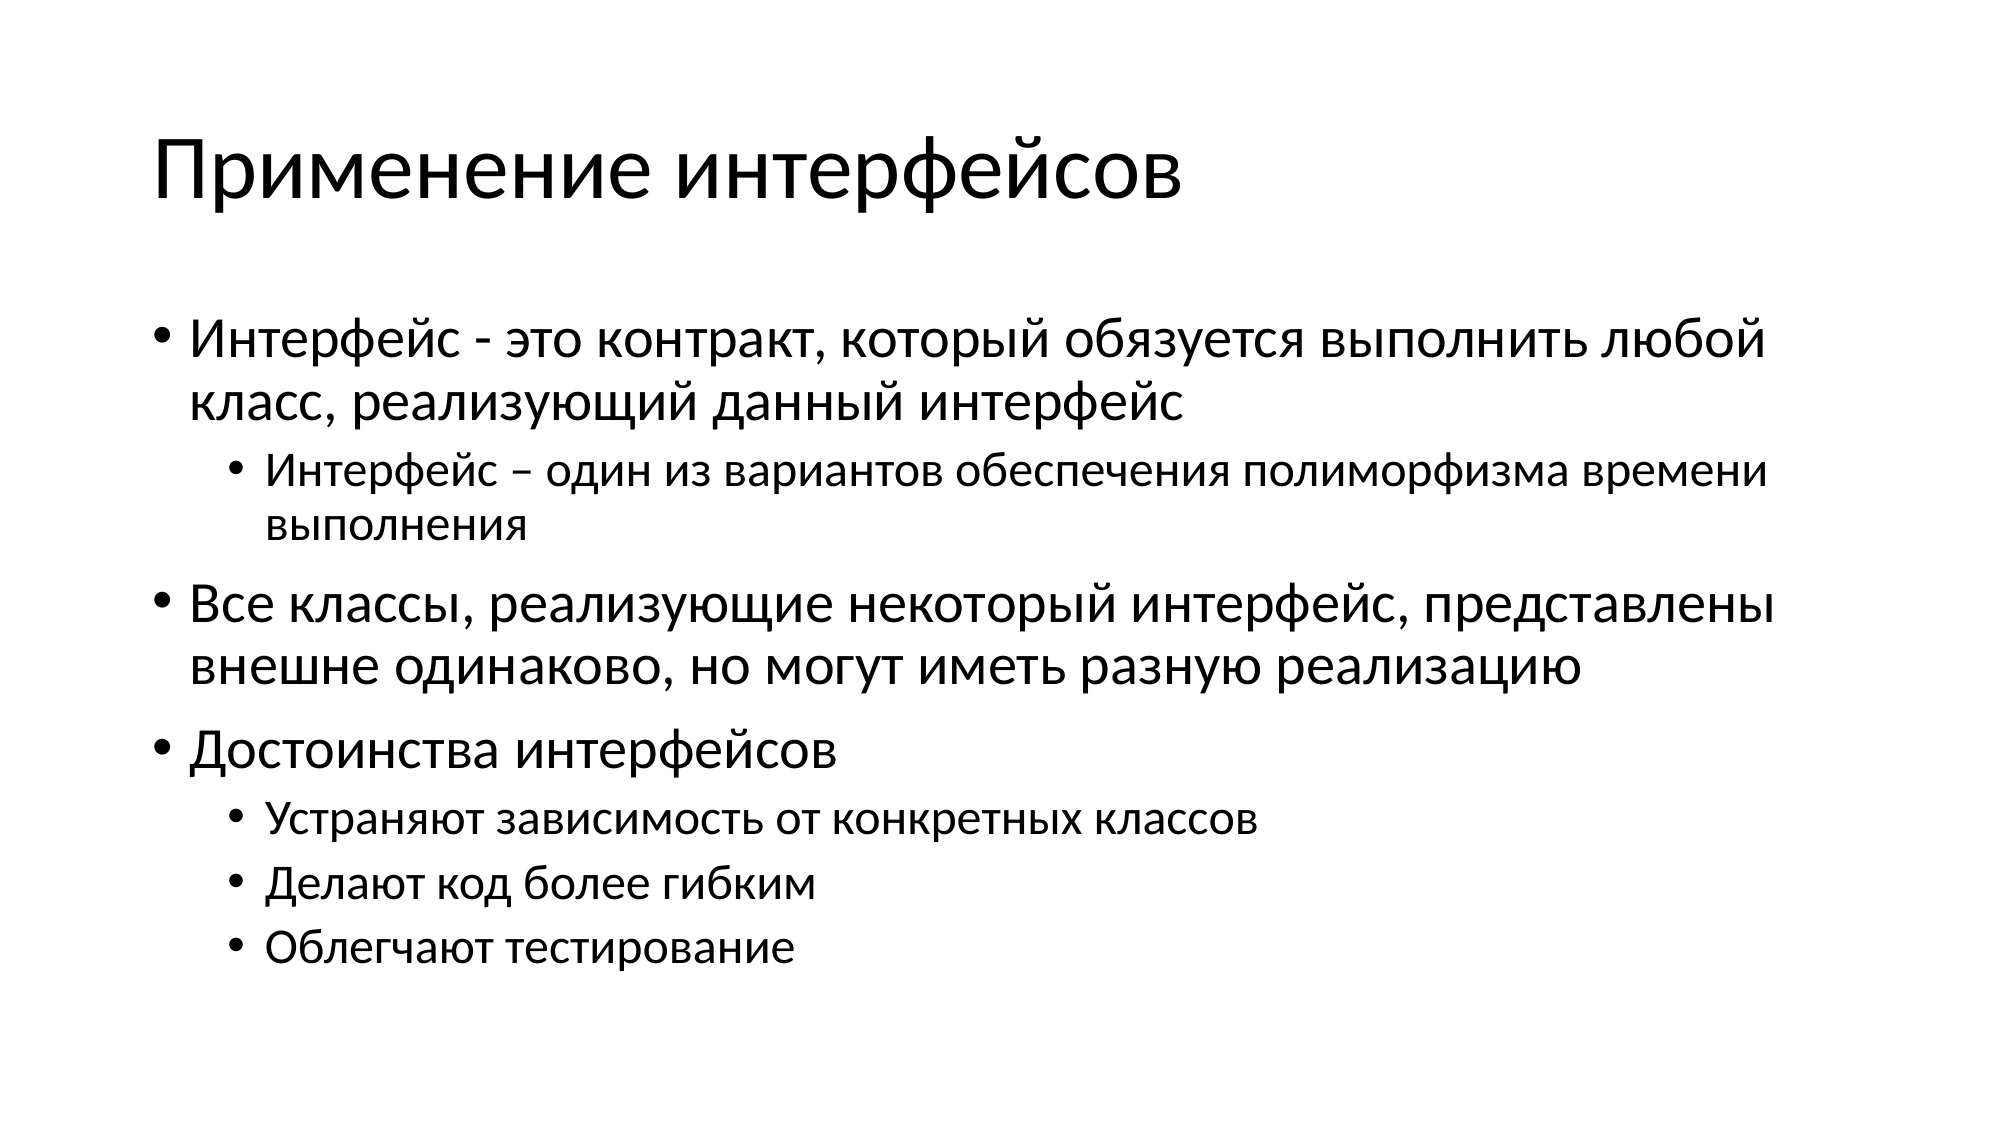

# Применение интерфейсов
Интерфейс - это контракт, который обязуется выполнить любой класс, реализующий данный интерфейс
Интерфейс – один из вариантов обеспечения полиморфизма времени выполнения
Все классы, реализующие некоторый интерфейс, представлены внешне одинаково, но могут иметь разную реализацию
Достоинства интерфейсов
Устраняют зависимость от конкретных классов
Делают код более гибким
Облегчают тестирование